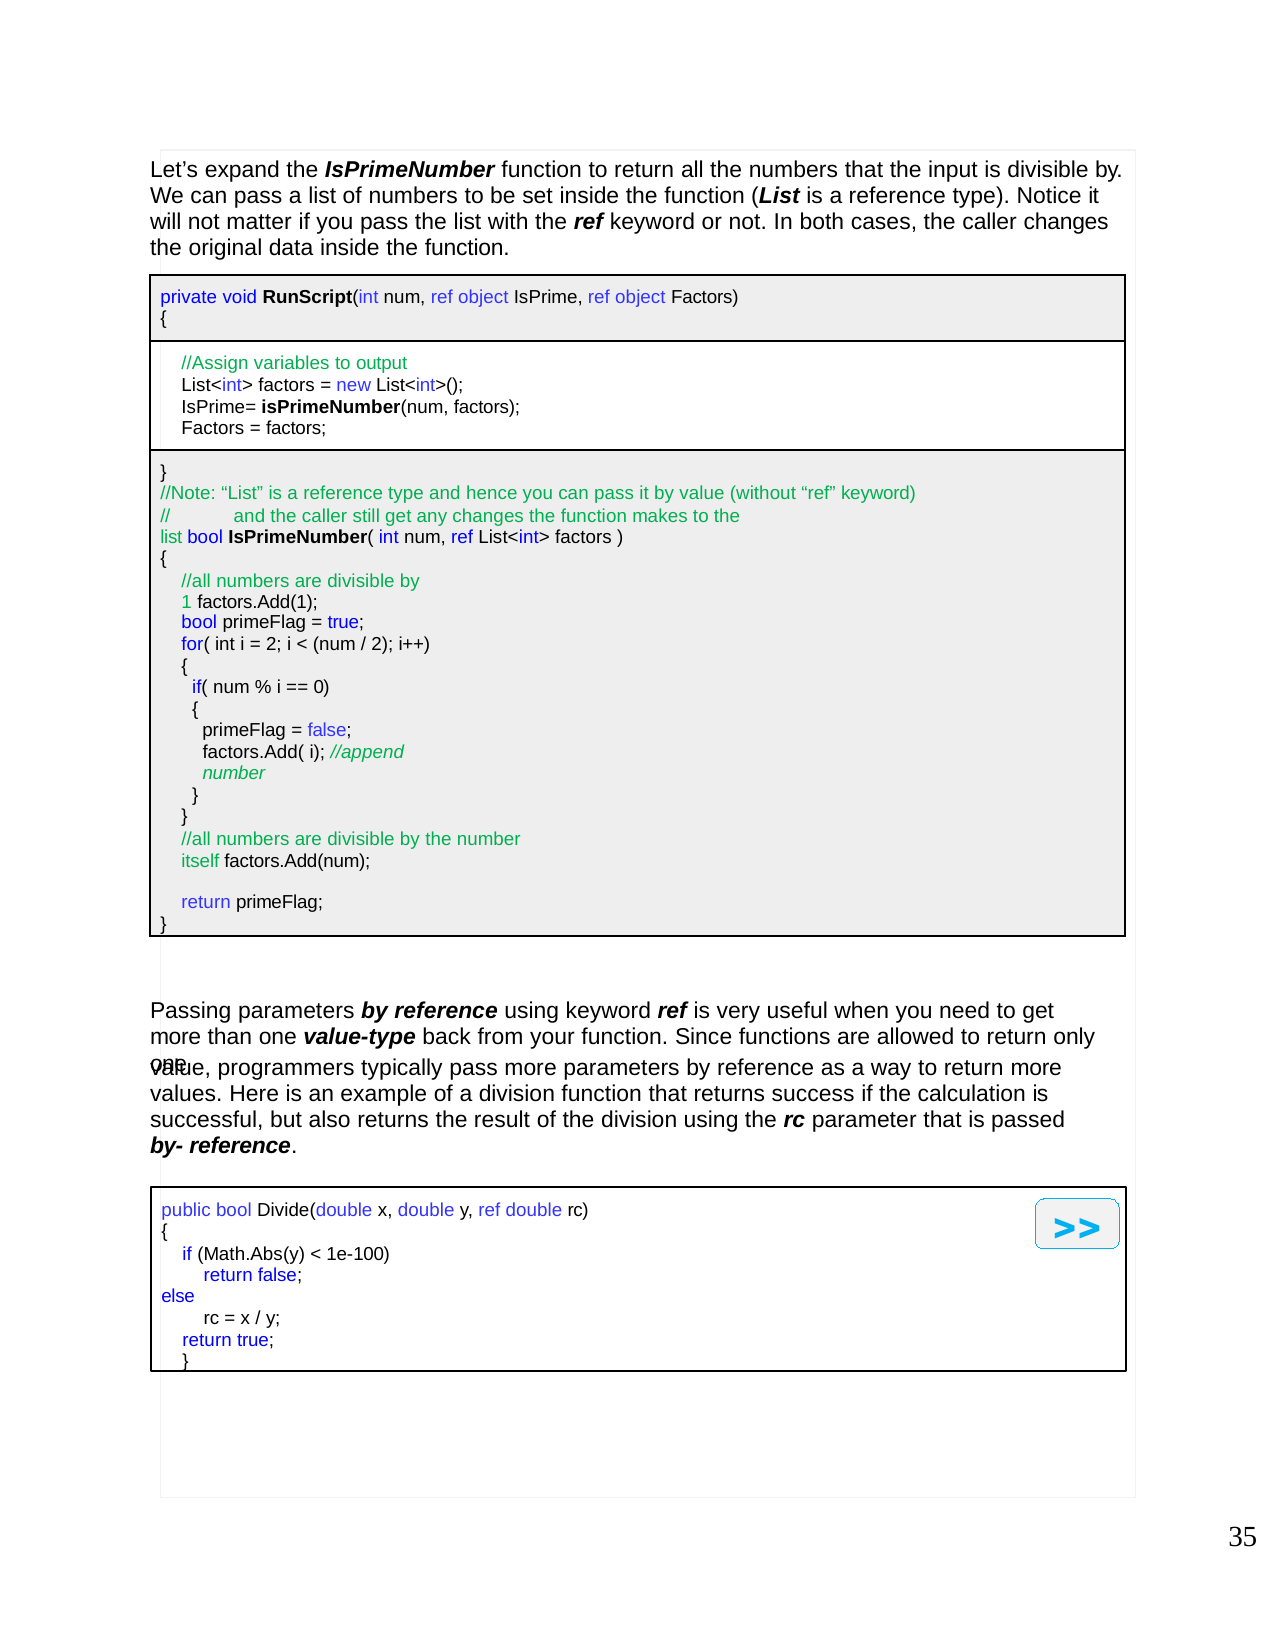

#
Let’s expand the IsPrimeNumber function to return all the numbers that the input is divisible by. We can pass a list of numbers to be set inside the function (List is a reference type). Notice it will not matter if you pass the list with the ref keyword or not. In both cases, the caller changes the original data inside the function.
| private void RunScript(int num, ref object IsPrime, ref object Factors) { |
| --- |
| //Assign variables to output List<int> factors = new List<int>(); IsPrime= isPrimeNumber(num, factors); Factors = factors; |
| } //Note: “List” is a reference type and hence you can pass it by value (without “ref” keyword) // and the caller still get any changes the function makes to the list bool IsPrimeNumber( int num, ref List<int> factors ) { //all numbers are divisible by 1 factors.Add(1); bool primeFlag = true; for( int i = 2; i < (num / 2); i++) { if( num % i == 0) { primeFlag = false; factors.Add( i); //append number } } //all numbers are divisible by the number itself factors.Add(num); return primeFlag; } |
Passing parameters by reference using keyword ref is very useful when you need to get more than one value-type back from your function. Since functions are allowed to return only one
value, programmers typically pass more parameters by reference as a way to return more values. Here is an example of a division function that returns success if the calculation is successful, but also returns the result of the division using the rc parameter that is passed by- reference.
public bool Divide(double x, double y, ref double rc)
{
if (Math.Abs(y) < 1e-100) return false;
else
rc = x / y; return true;
}
>>
35